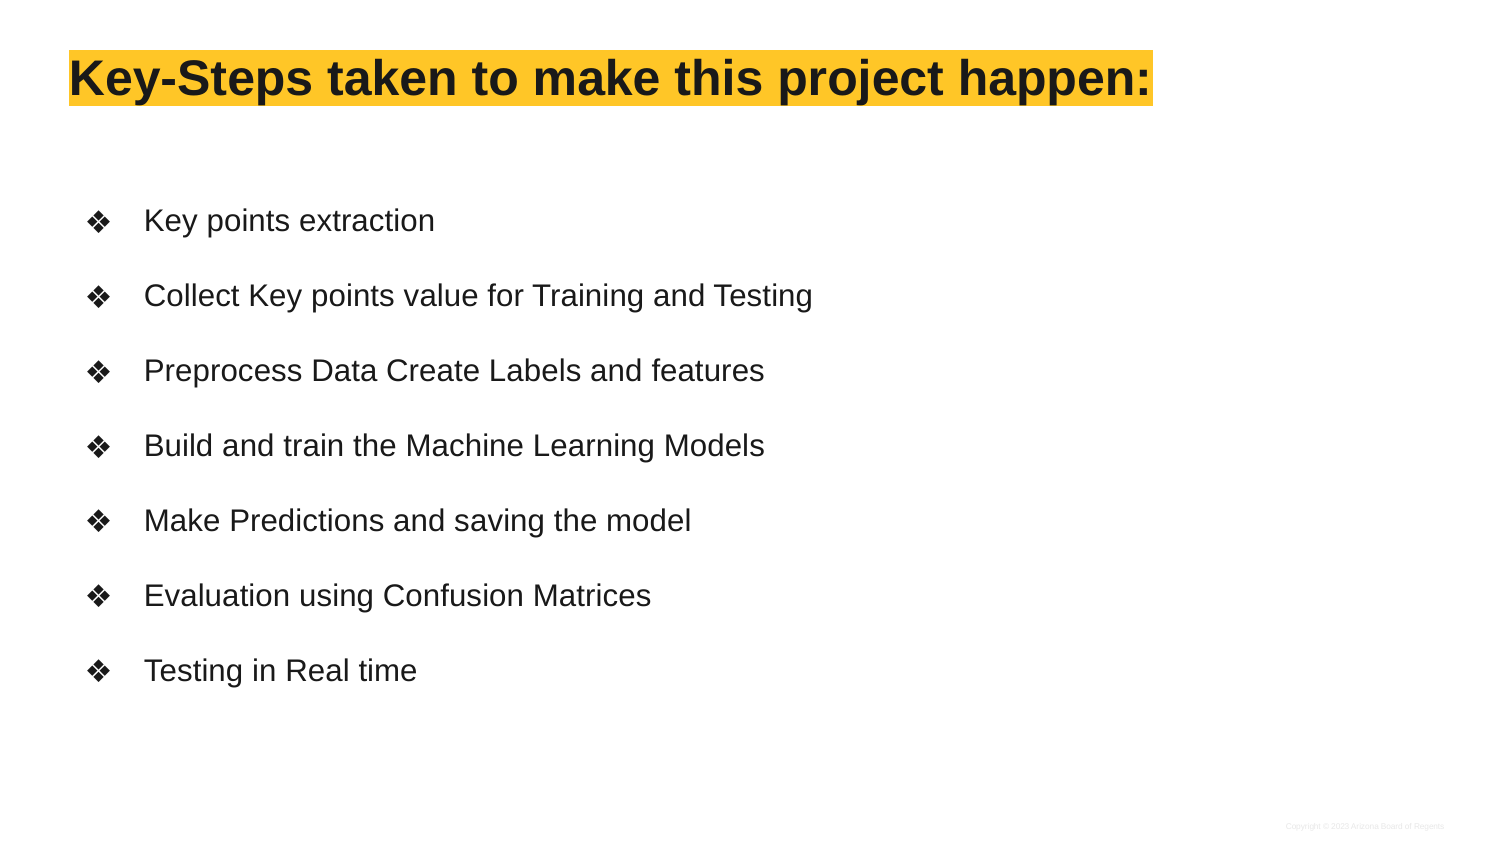

# Key-Steps taken to make this project happen:
Key points extraction
Collect Key points value for Training and Testing
Preprocess Data Create Labels and features
Build and train the Machine Learning Models
Make Predictions and saving the model
Evaluation using Confusion Matrices
Testing in Real time